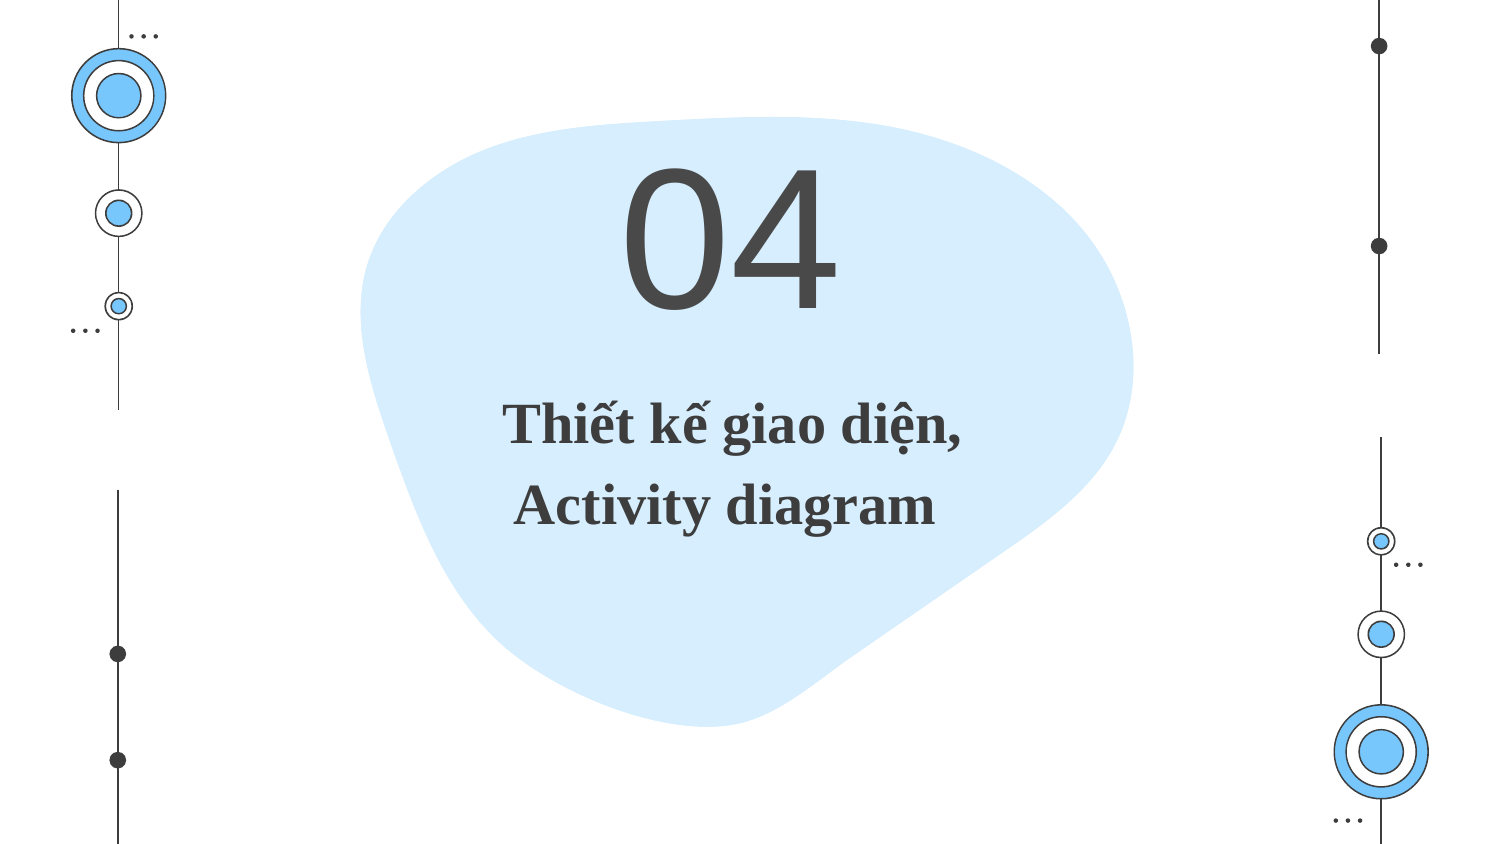

04
# Thiết kế giao diện, Activity diagram